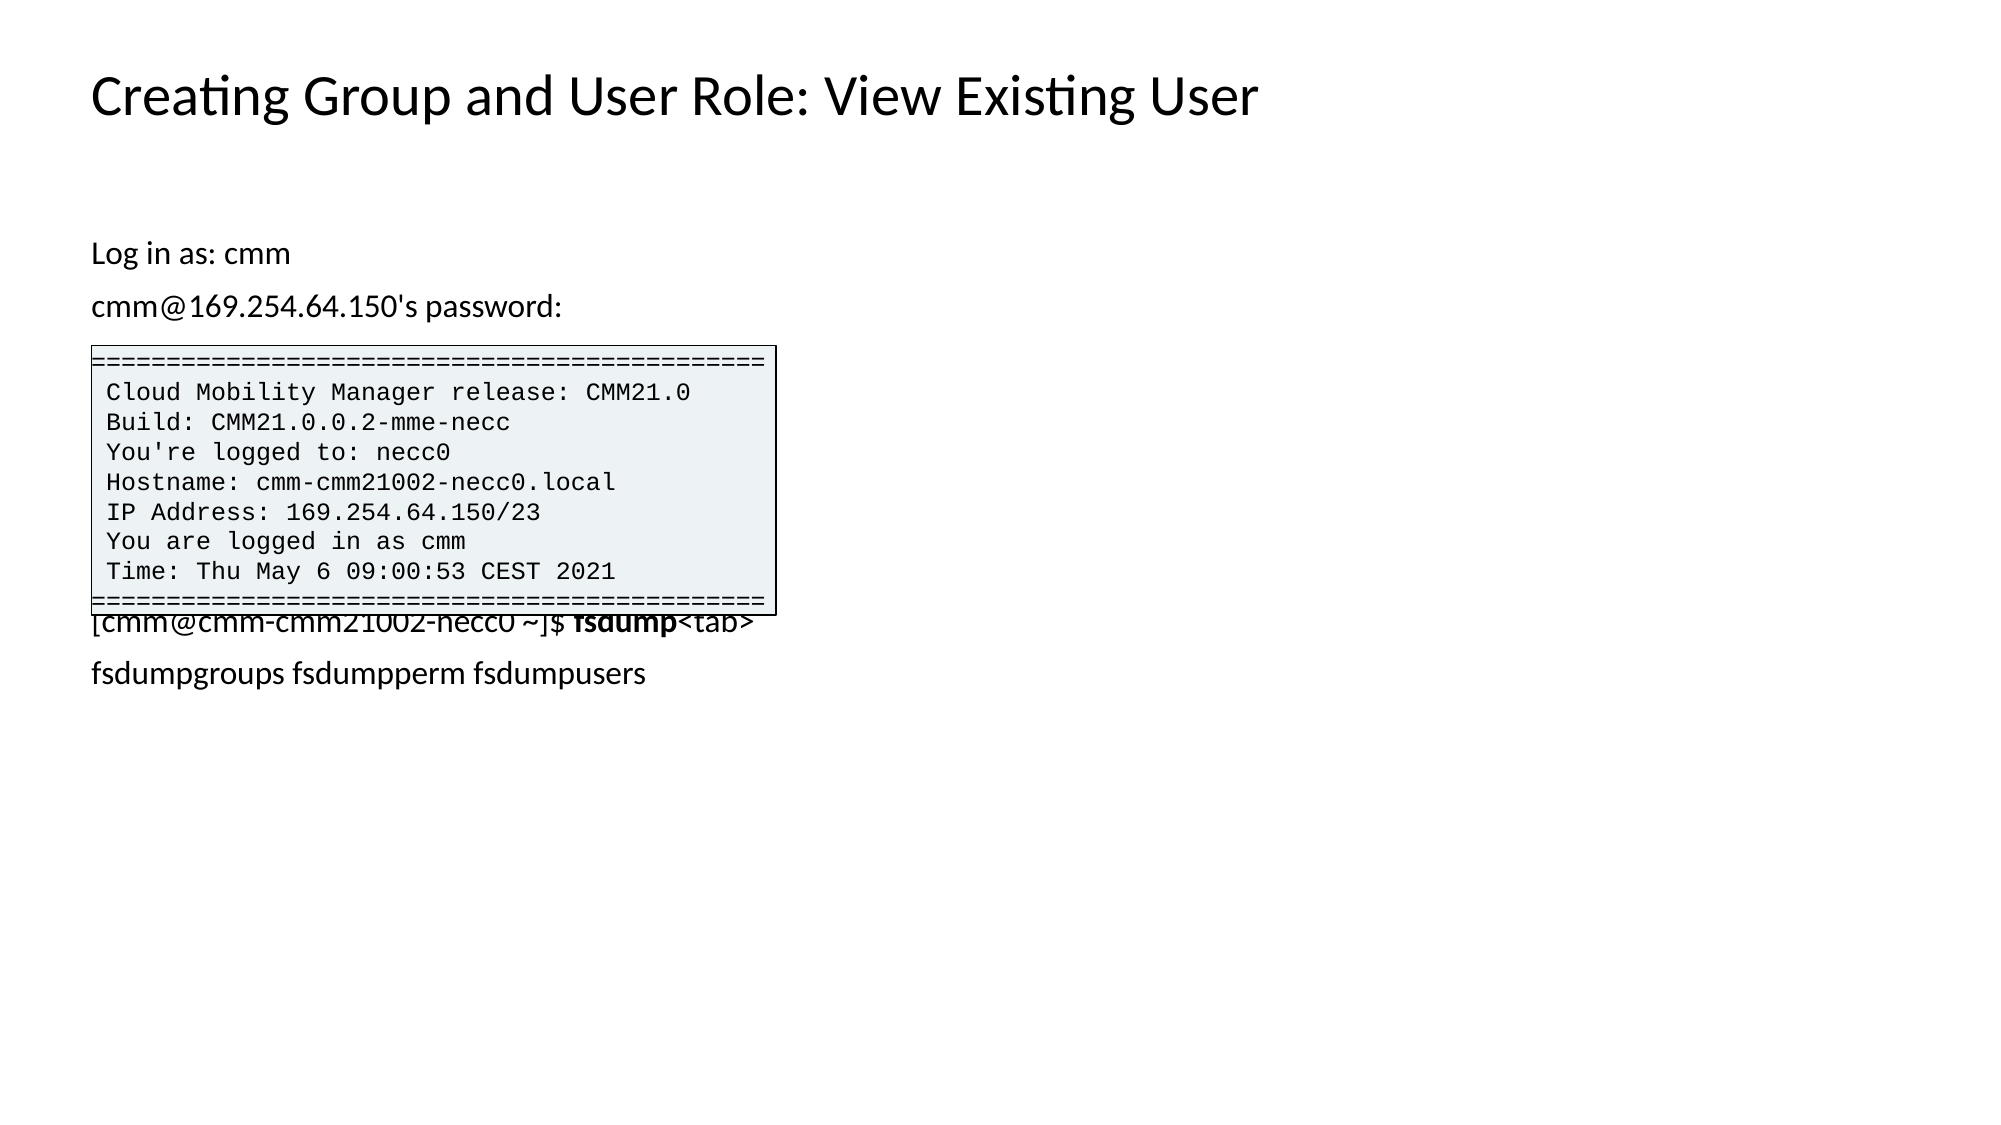

Slide excluded from Table of Contents
# Creating Group and User Role: View Existing User
Log in as: cmm
cmm@169.254.64.150's password:

[cmm@cmm-cmm21002-necc0 ~]$ fsdump<tab>
fsdumpgroups fsdumpperm fsdumpusers

=============================================
 Cloud Mobility Manager release: CMM21.0
 Build: CMM21.0.0.2-mme-necc
 You're logged to: necc0
 Hostname: cmm-cmm21002-necc0.local
 IP Address: 169.254.64.150/23
 You are logged in as cmm
 Time: Thu May 6 09:00:53 CEST 2021
=============================================